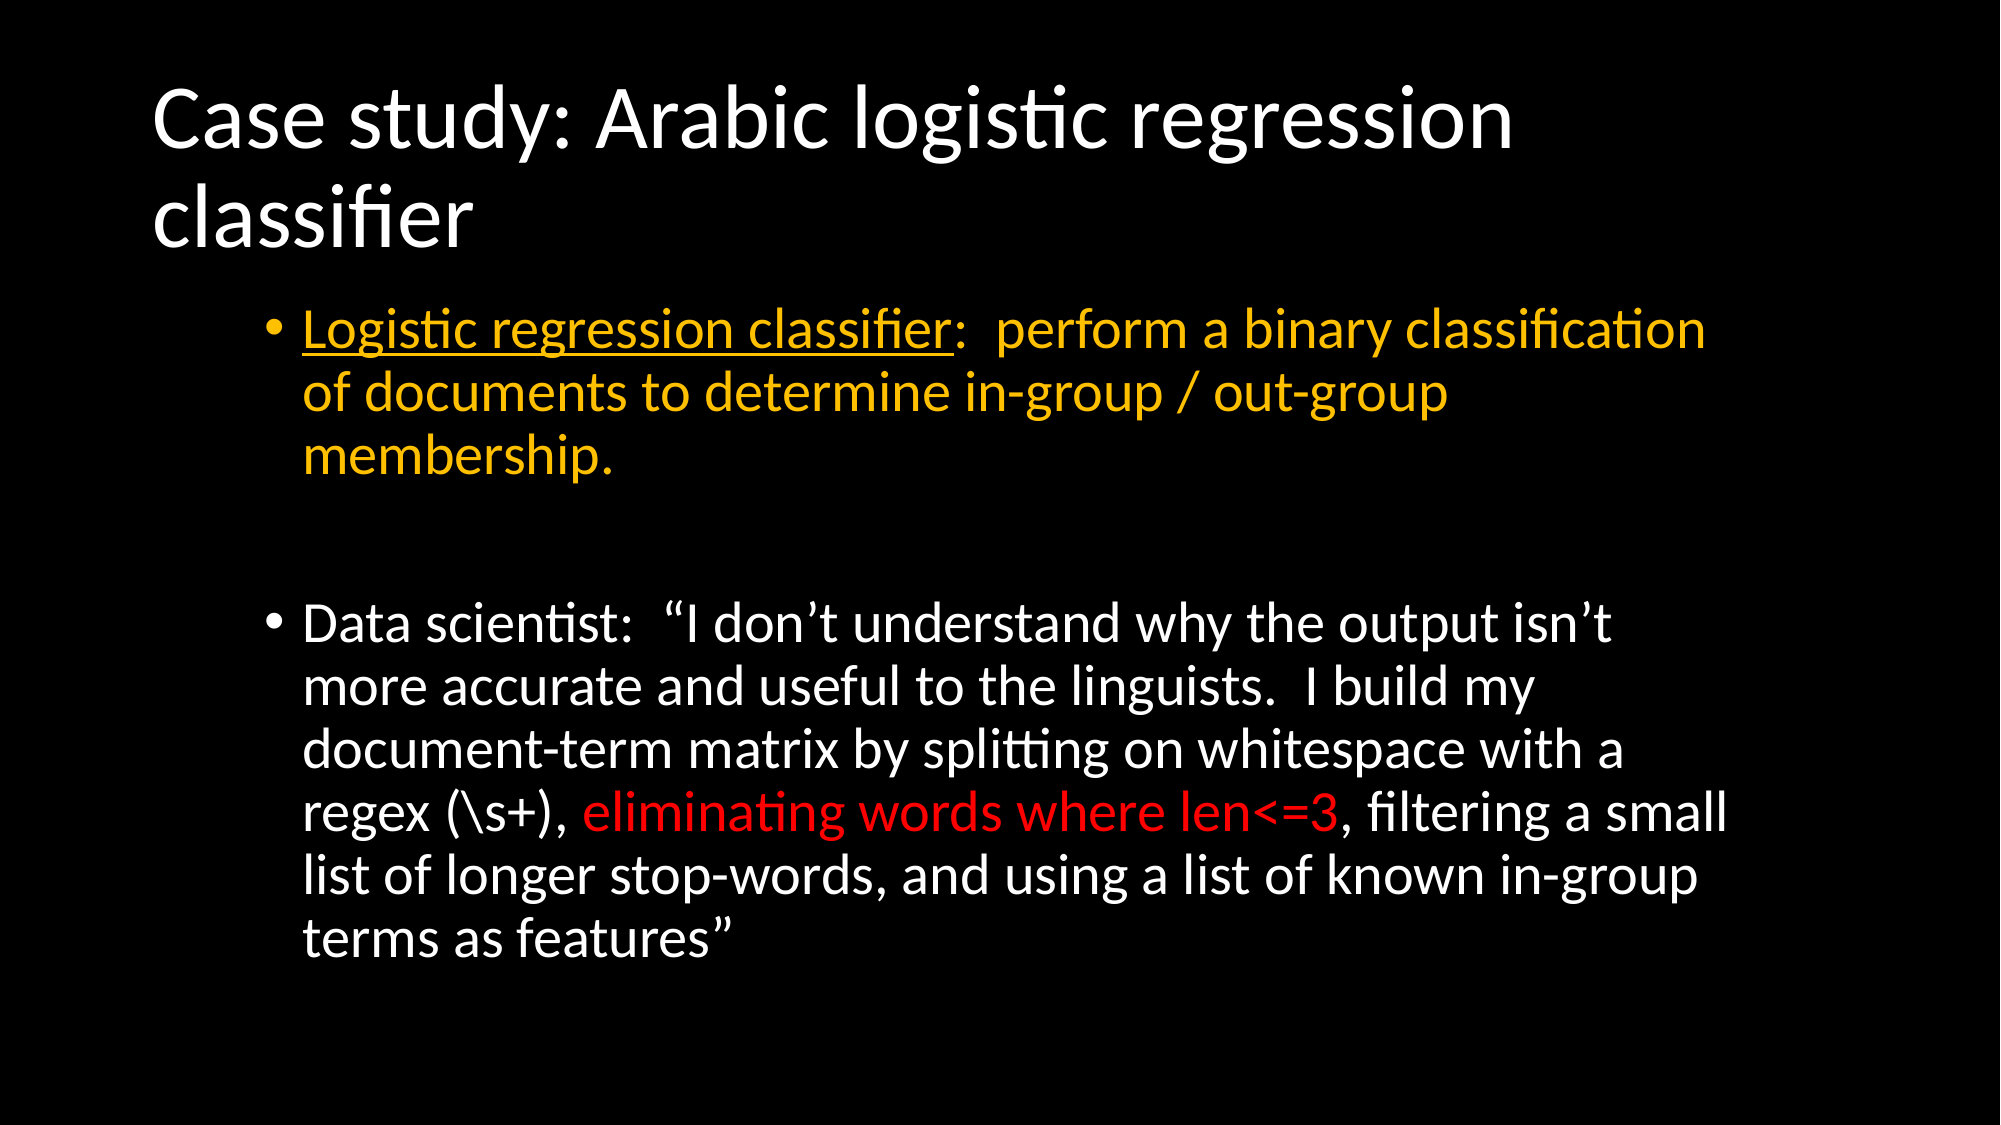

# Case study: Arabic logistic regression classifier
Logistic regression classifier:  perform a binary classification of documents to determine in-group / out-group membership.

Data scientist:  “I don’t understand why the output isn’t more accurate and useful to the linguists.  I build my document-term matrix by splitting on whitespace with a regex (\s+), eliminating words where len<=3, filtering a small list of longer stop-words, and using a list of known in-group terms as features”